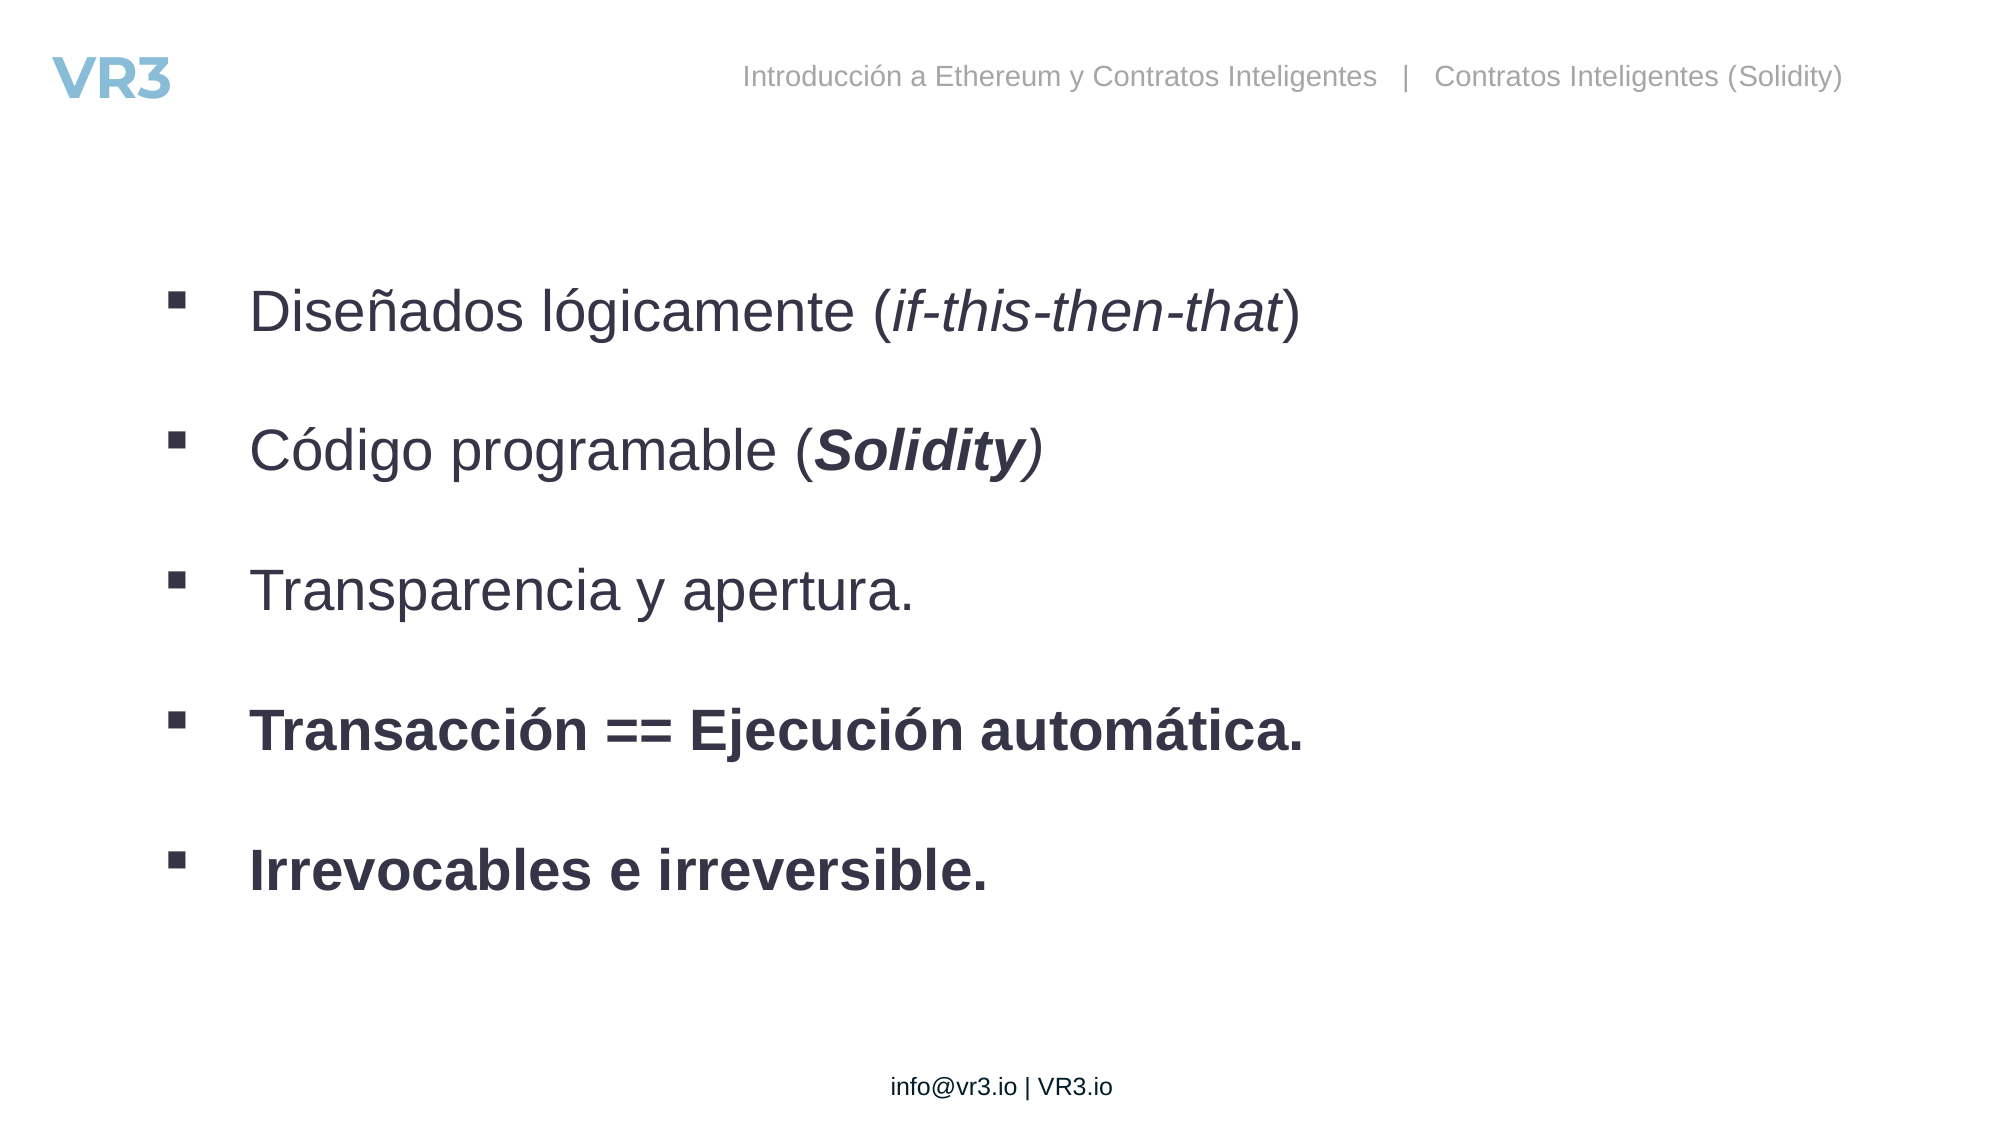

Introducción a Ethereum y Contratos Inteligentes   |   Contratos Inteligentes (Solidity)

Diseñados lógicamente (if-this-then-that)

Código programable (Solidity)

Transparencia y apertura.

Transacción == Ejecución automática.

Irrevocables e irreversible.